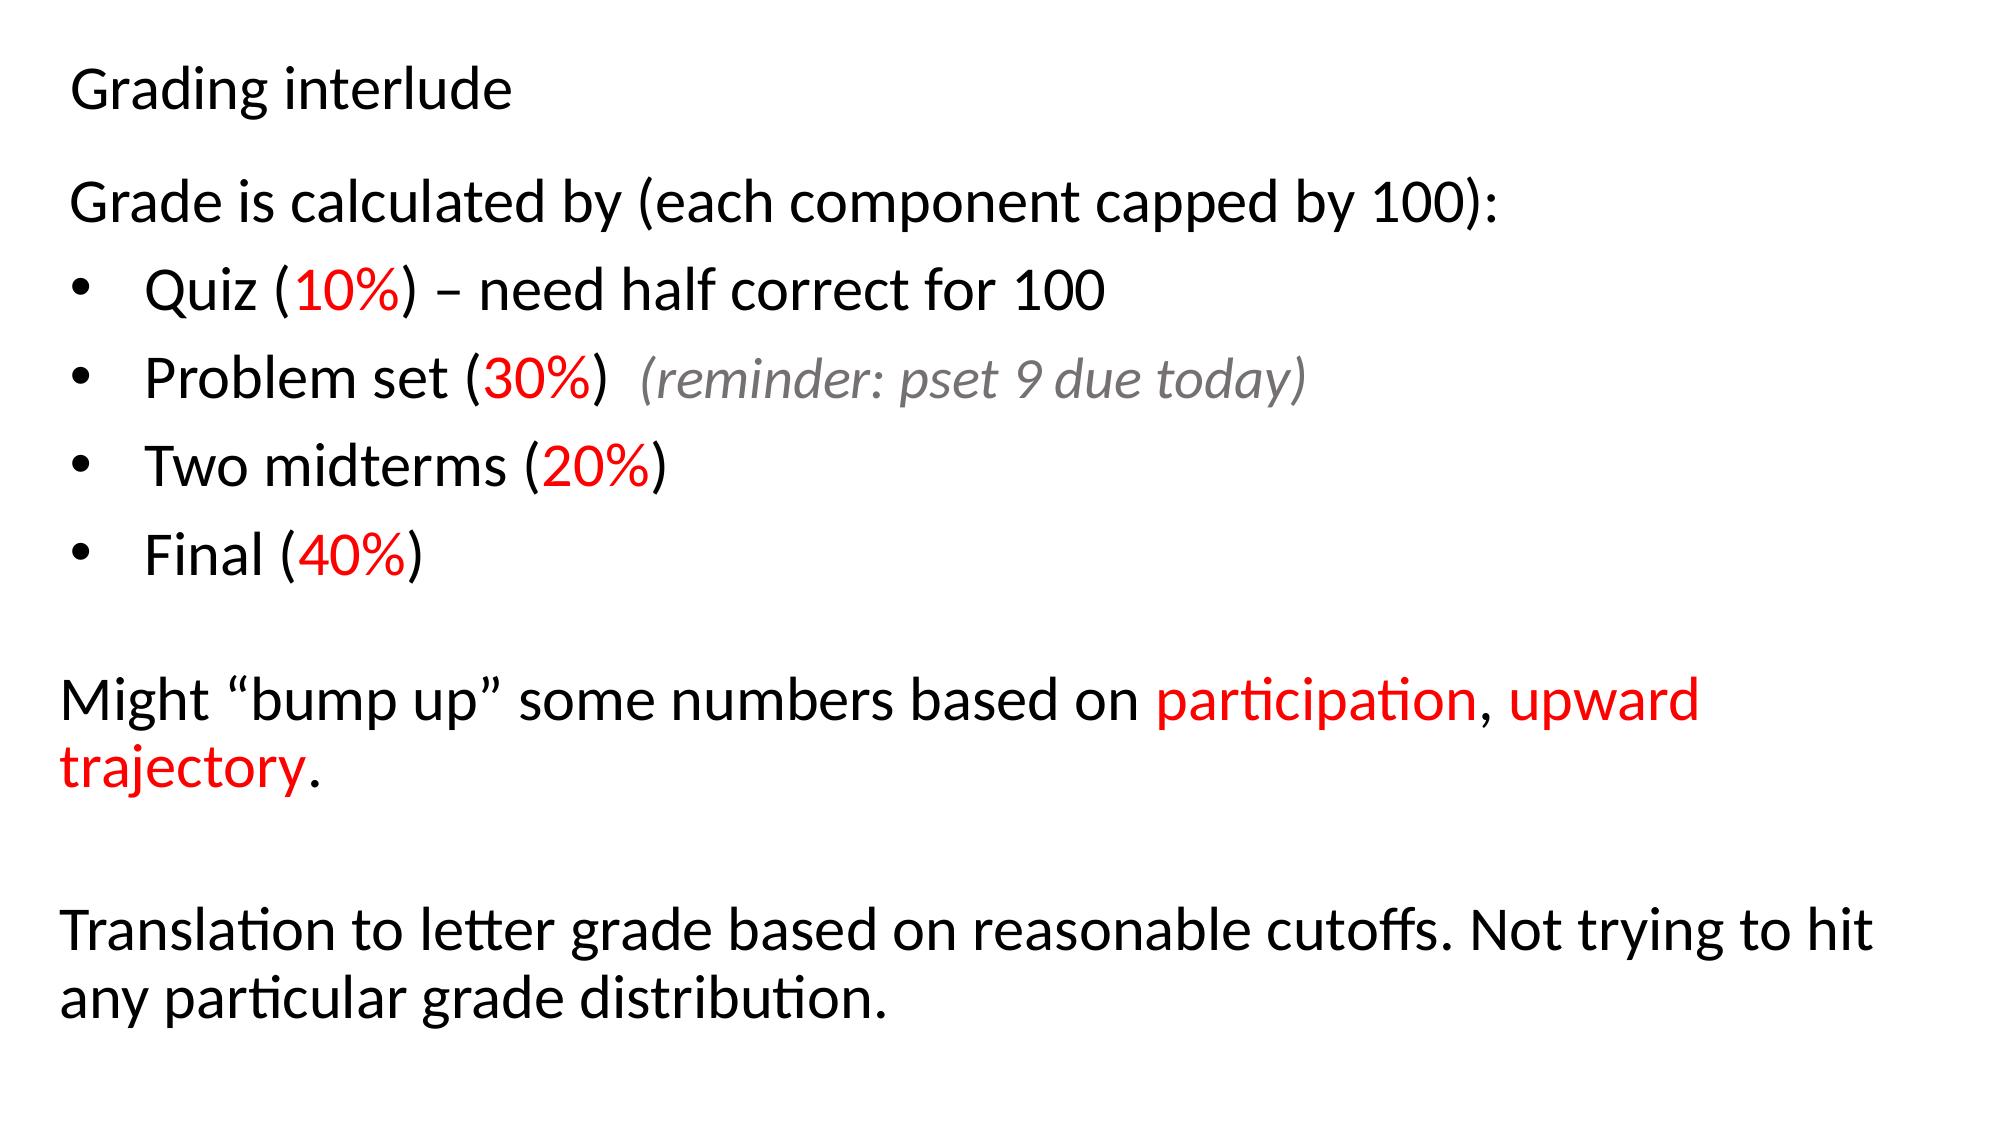

Grading interlude
Grade is calculated by (each component capped by 100):
Quiz (10%) – need half correct for 100
Problem set (30%)  (reminder: pset 9 due today)
Two midterms (20%)
Final (40%)

Might “bump up” some numbers based on participation, upward trajectory.
Translation to letter grade based on reasonable cutoffs. Not trying to hit any particular grade distribution.